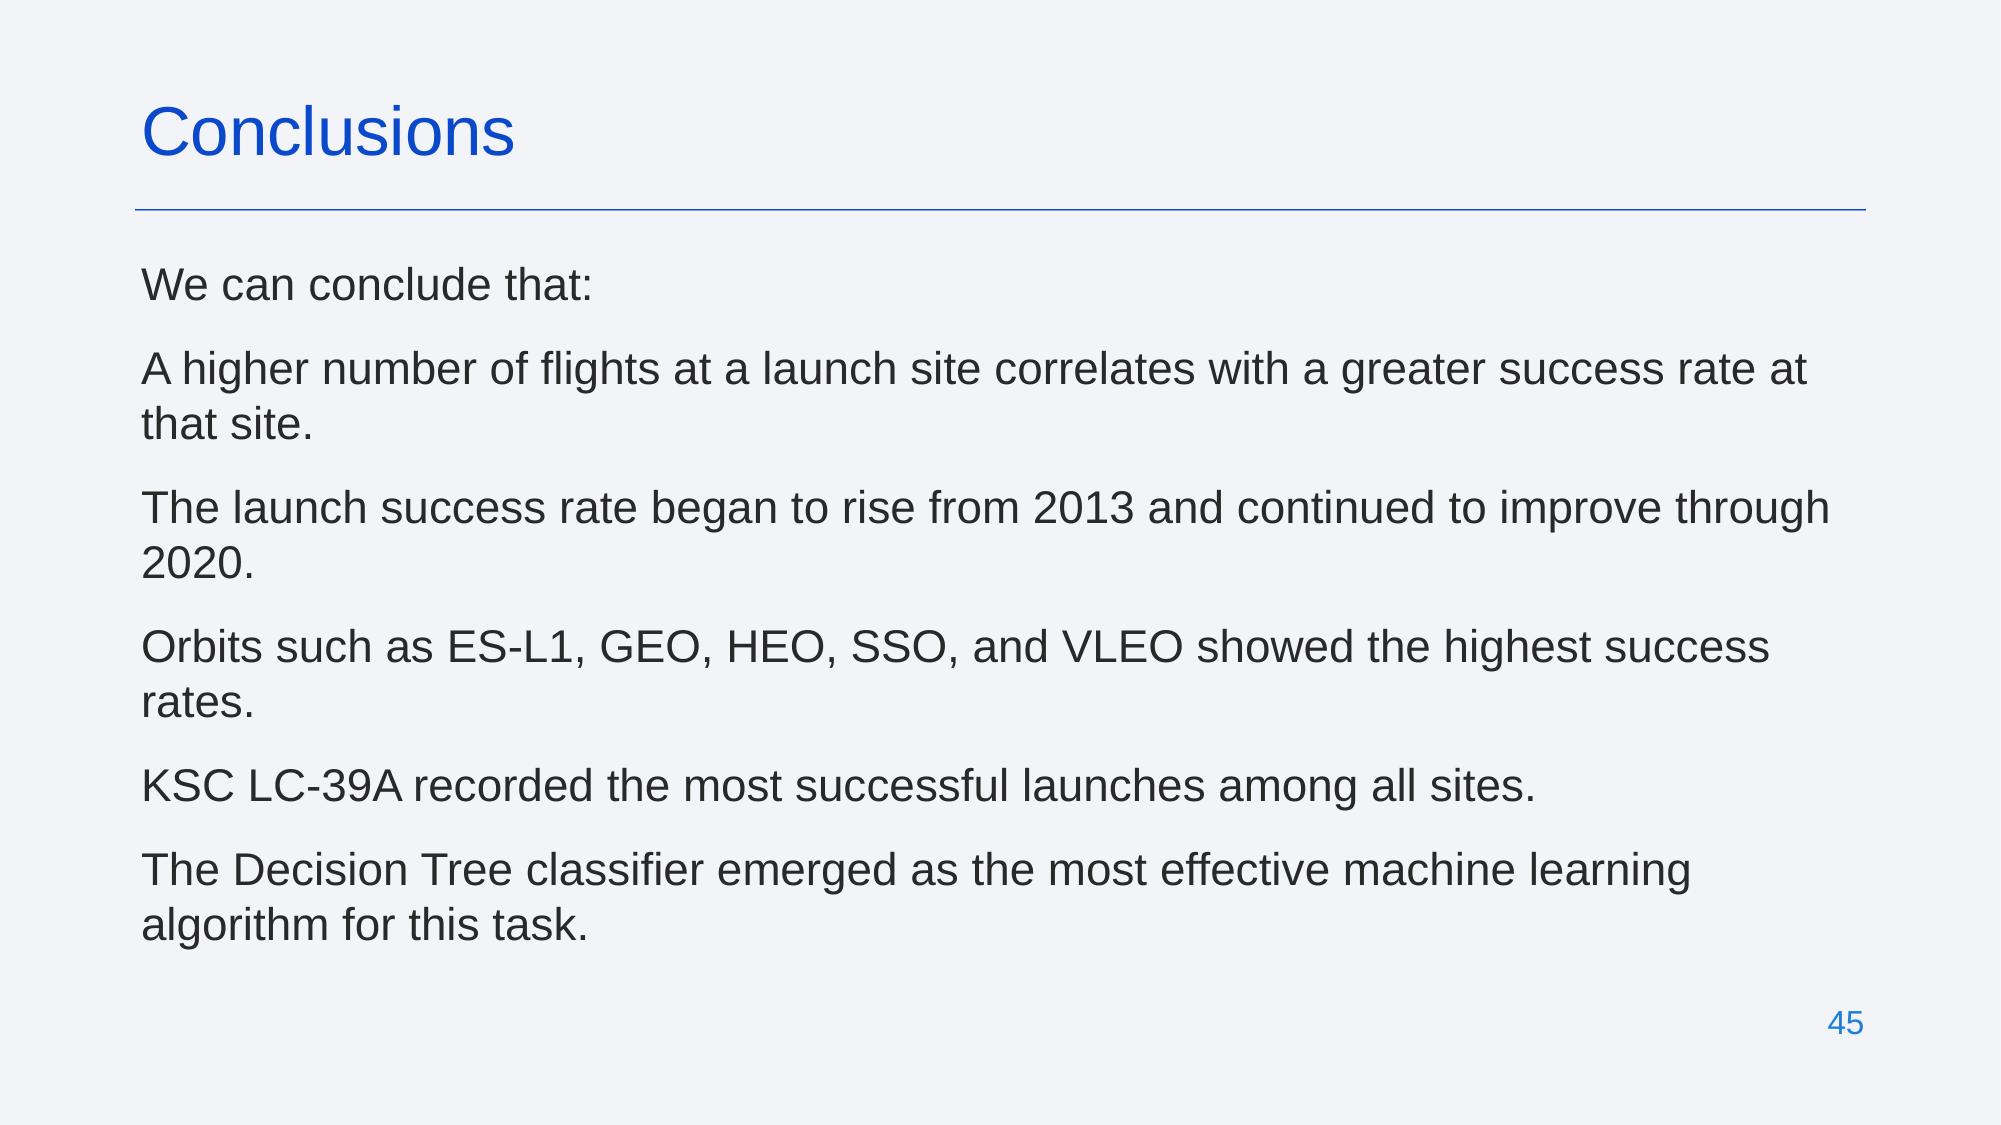

Conclusions
We can conclude that:
A higher number of flights at a launch site correlates with a greater success rate at that site.
The launch success rate began to rise from 2013 and continued to improve through 2020.
Orbits such as ES-L1, GEO, HEO, SSO, and VLEO showed the highest success rates.
KSC LC-39A recorded the most successful launches among all sites.
The Decision Tree classifier emerged as the most effective machine learning algorithm for this task.
45